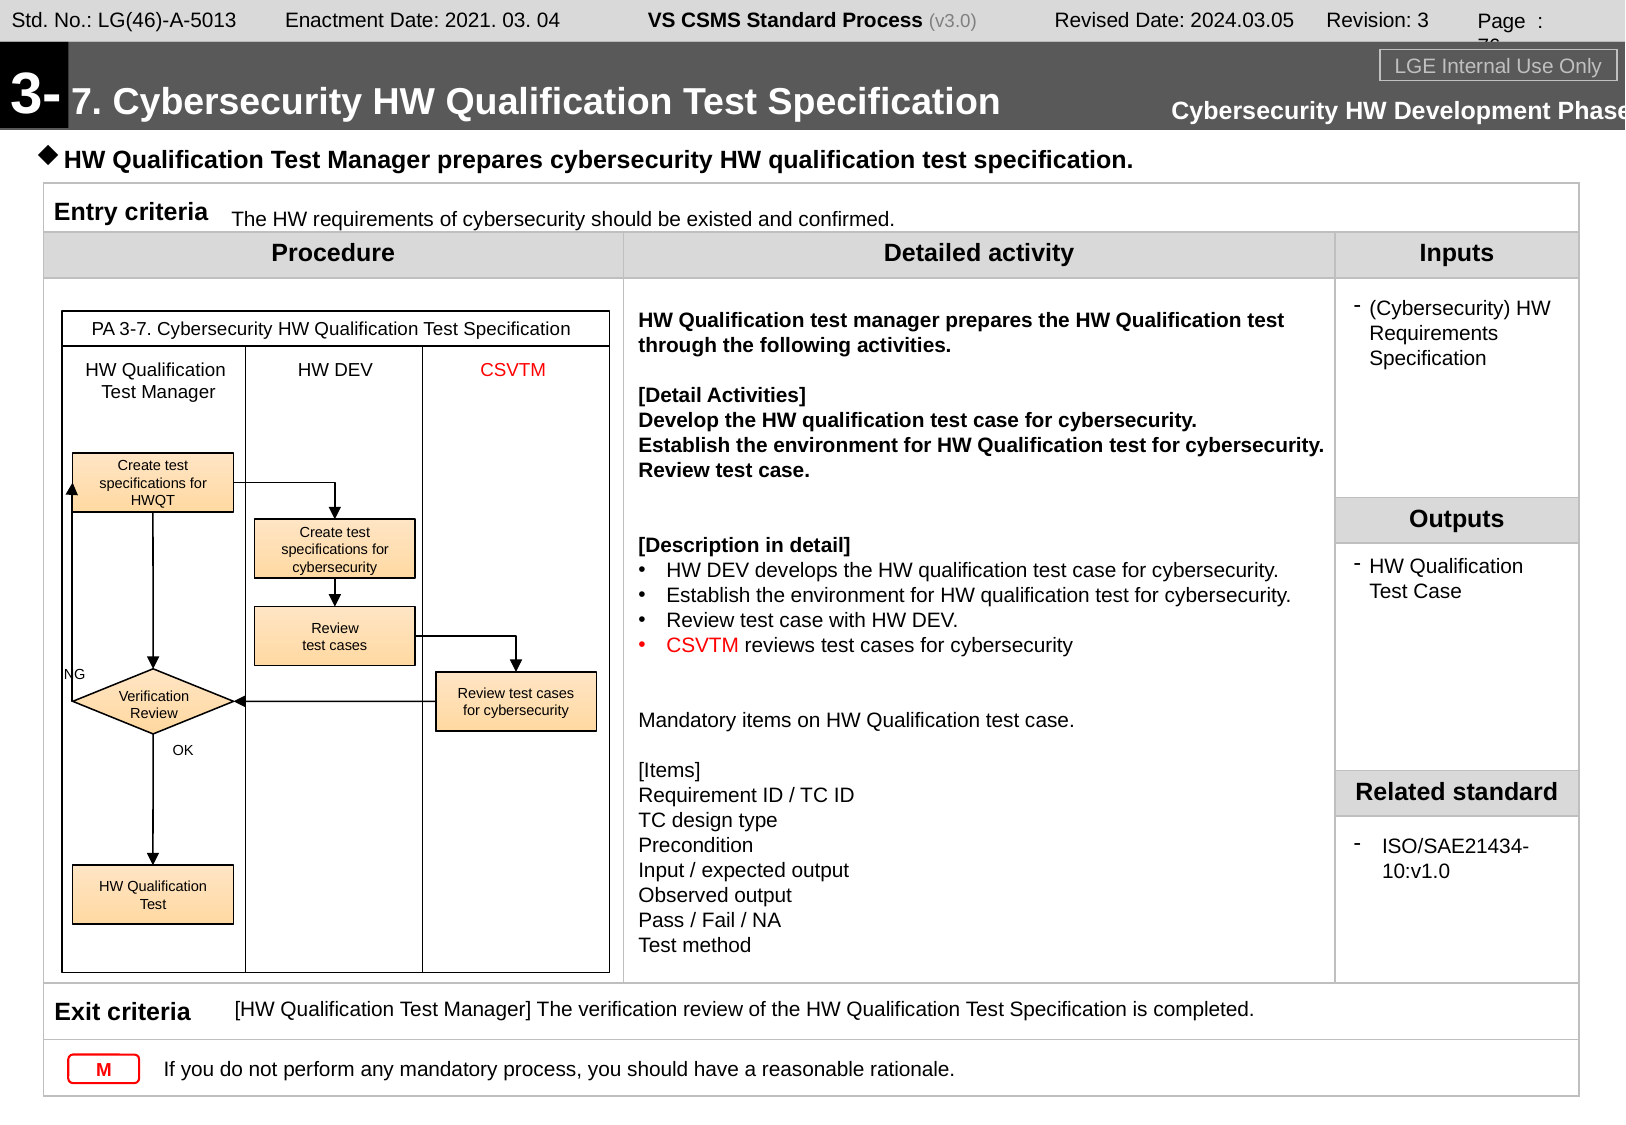

Page  :  76
3-
#
m
7. Cybersecurity HW Qualification Test Specification
LGE Internal Use Only
Cybersecurity HW Development Phase
HW Qualification Test Manager prepares cybersecurity HW qualification test specification.
The HW requirements of cybersecurity should be existed and confirmed.
(Cybersecurity) HW Requirements Specification
HW Qualification test manager prepares the HW Qualification test through the following activities.

[Detail Activities]
Develop the HW qualification test case for cybersecurity.
Establish the environment for HW Qualification test for cybersecurity.
Review test case.

[Description in detail]
HW DEV develops the HW qualification test case for cybersecurity.
Establish the environment for HW qualification test for cybersecurity.
Review test case with HW DEV.
CSVTM reviews test cases for cybersecurity

Mandatory items on HW Qualification test case.

[Items]
Requirement ID / TC ID
TC design type
Precondition
Input / expected output
Observed output
Pass / Fail / NA
Test method
PA 3-7. Cybersecurity HW Qualification Test Specification

HW Qualification
Test Manager
HW DEV
CSVTM
Create test specifications for HWQT
Create test specifications for cybersecurity
HW Qualification Test Case
Review
test cases
NG

Review test cases for cybersecurity
Verification
Review
OK
ISO/SAE21434-10:v1.0
HW Qualification Test
[HW Qualification Test Manager] The verification review of the HW Qualification Test Specification is completed.
If you do not perform any mandatory process, you should have a reasonable rationale.
M